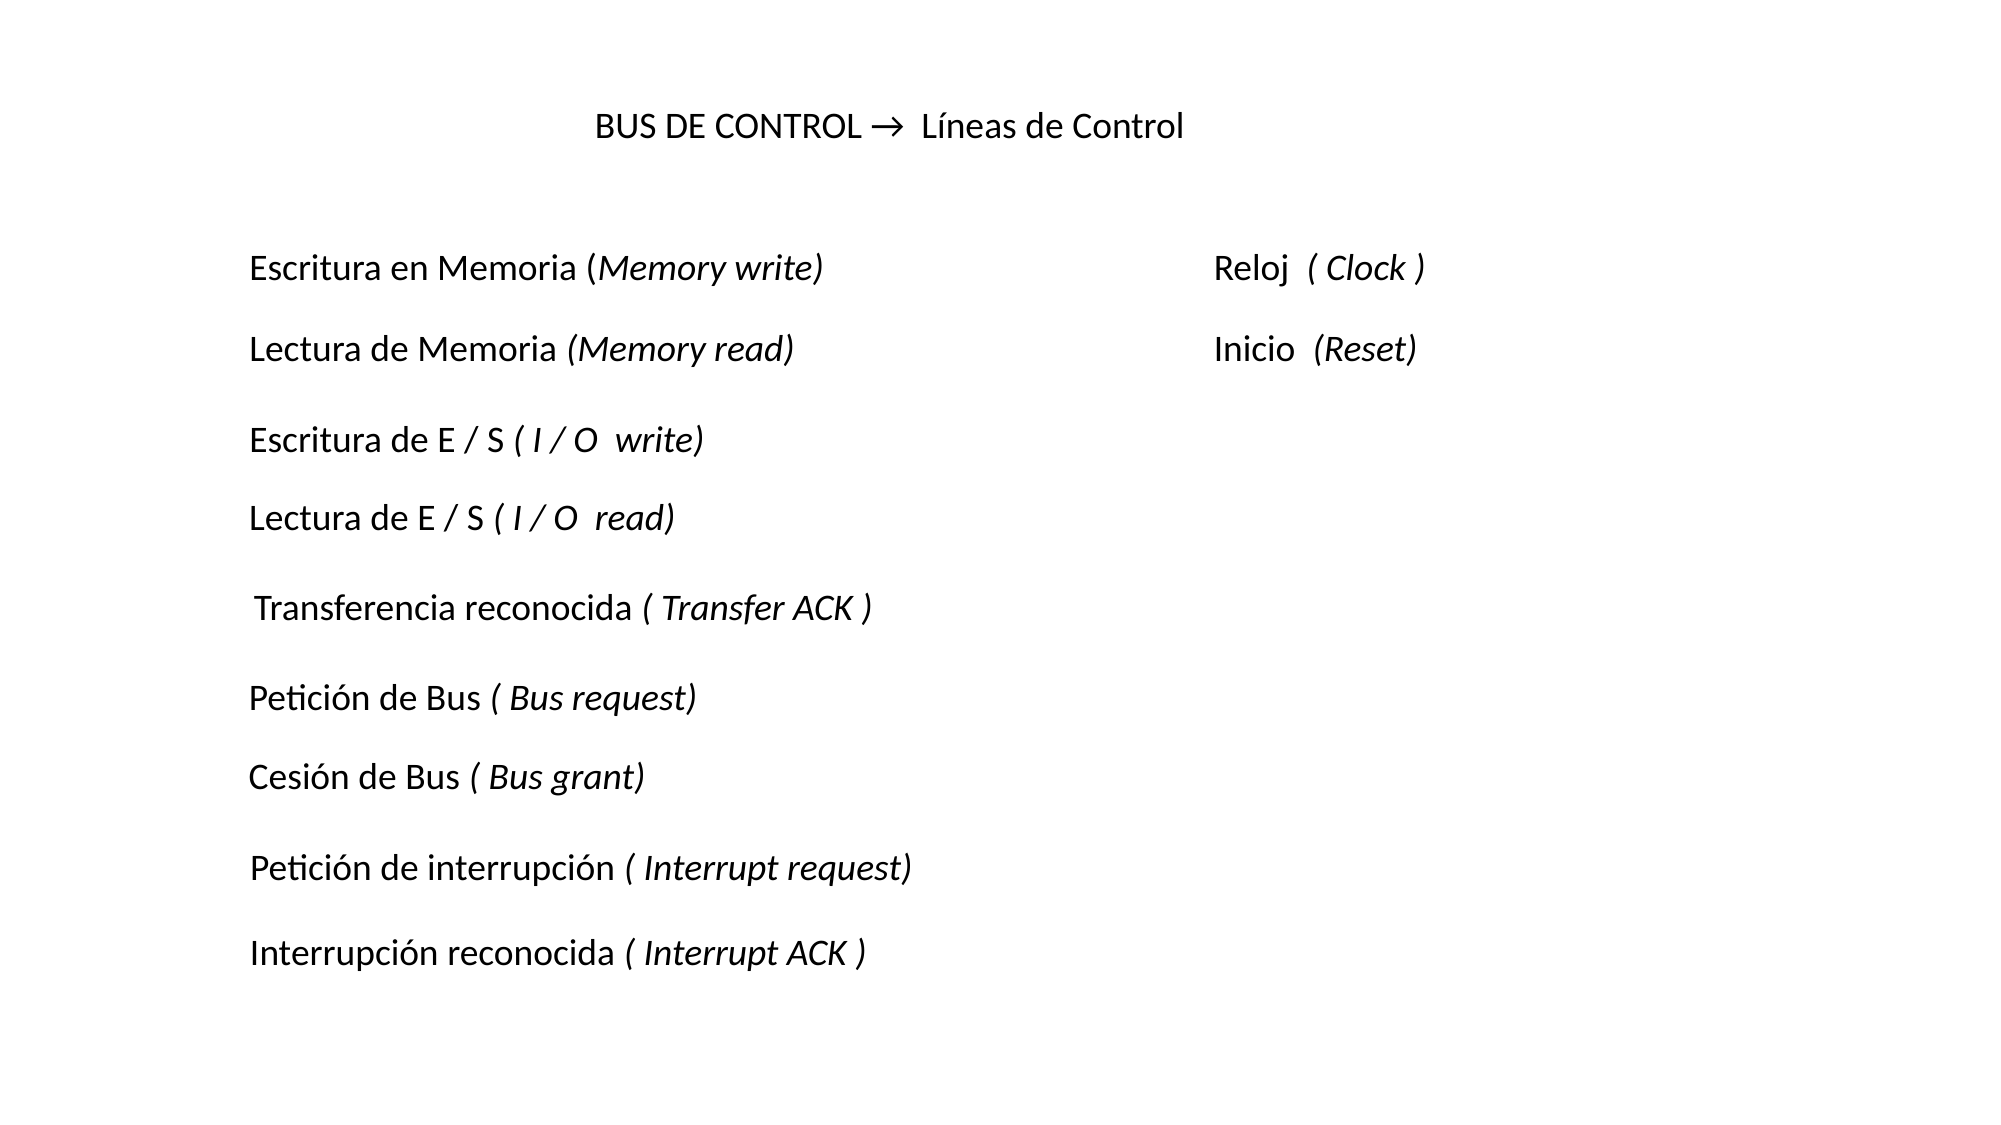

BUS DE CONTROL →  Líneas de Control
Escritura en Memoria (Memory write)
Reloj  ( Clock )
Lectura de Memoria (Memory read)
Inicio  (Reset)
Escritura de E / S ( I / O  write)
Lectura de E / S ( I / O  read)
Transferencia reconocida ( Transfer ACK )
Petición de Bus ( Bus request)
Cesión de Bus ( Bus grant)
Petición de interrupción ( Interrupt request)
Interrupción reconocida ( Interrupt ACK )